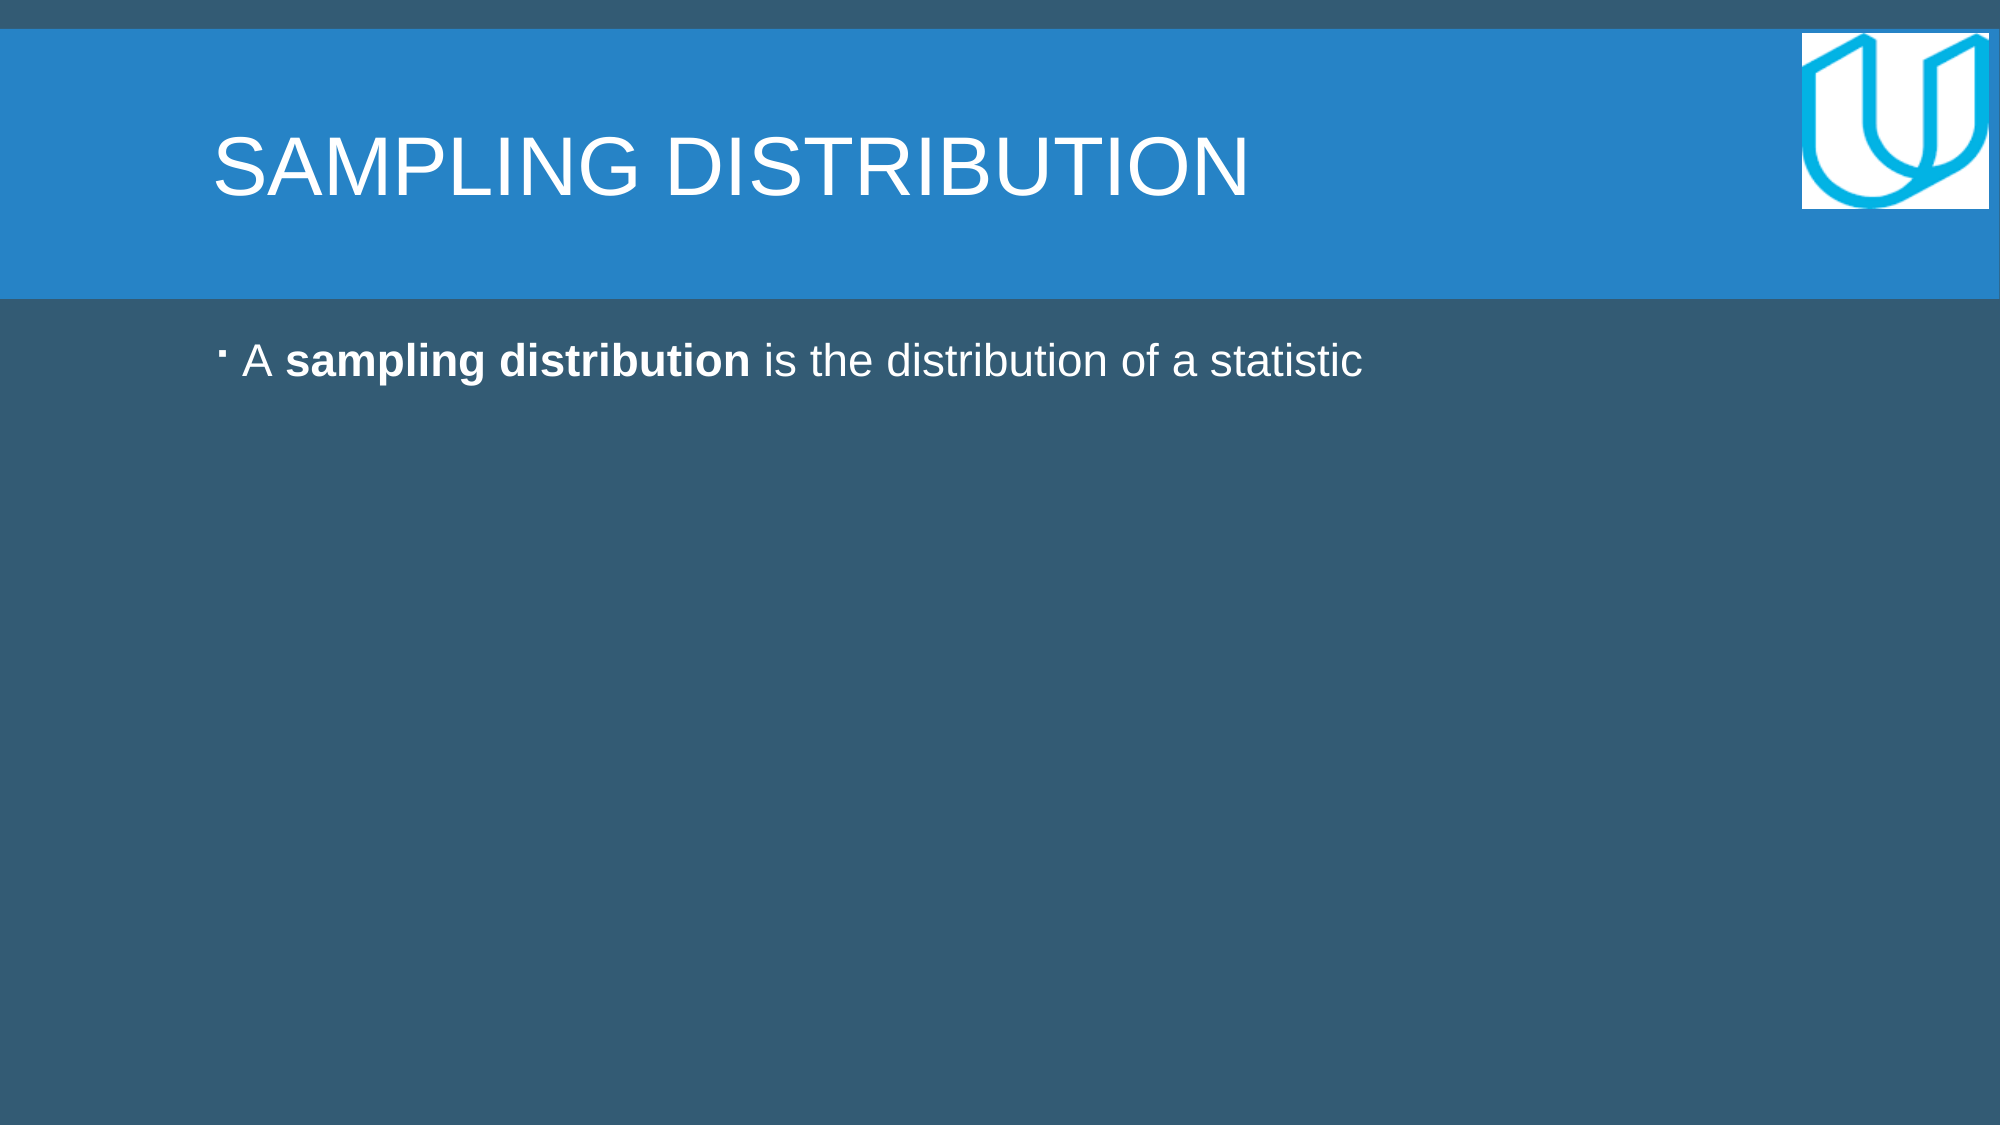

Sampling distribution
A sampling distribution is the distribution of a statistic